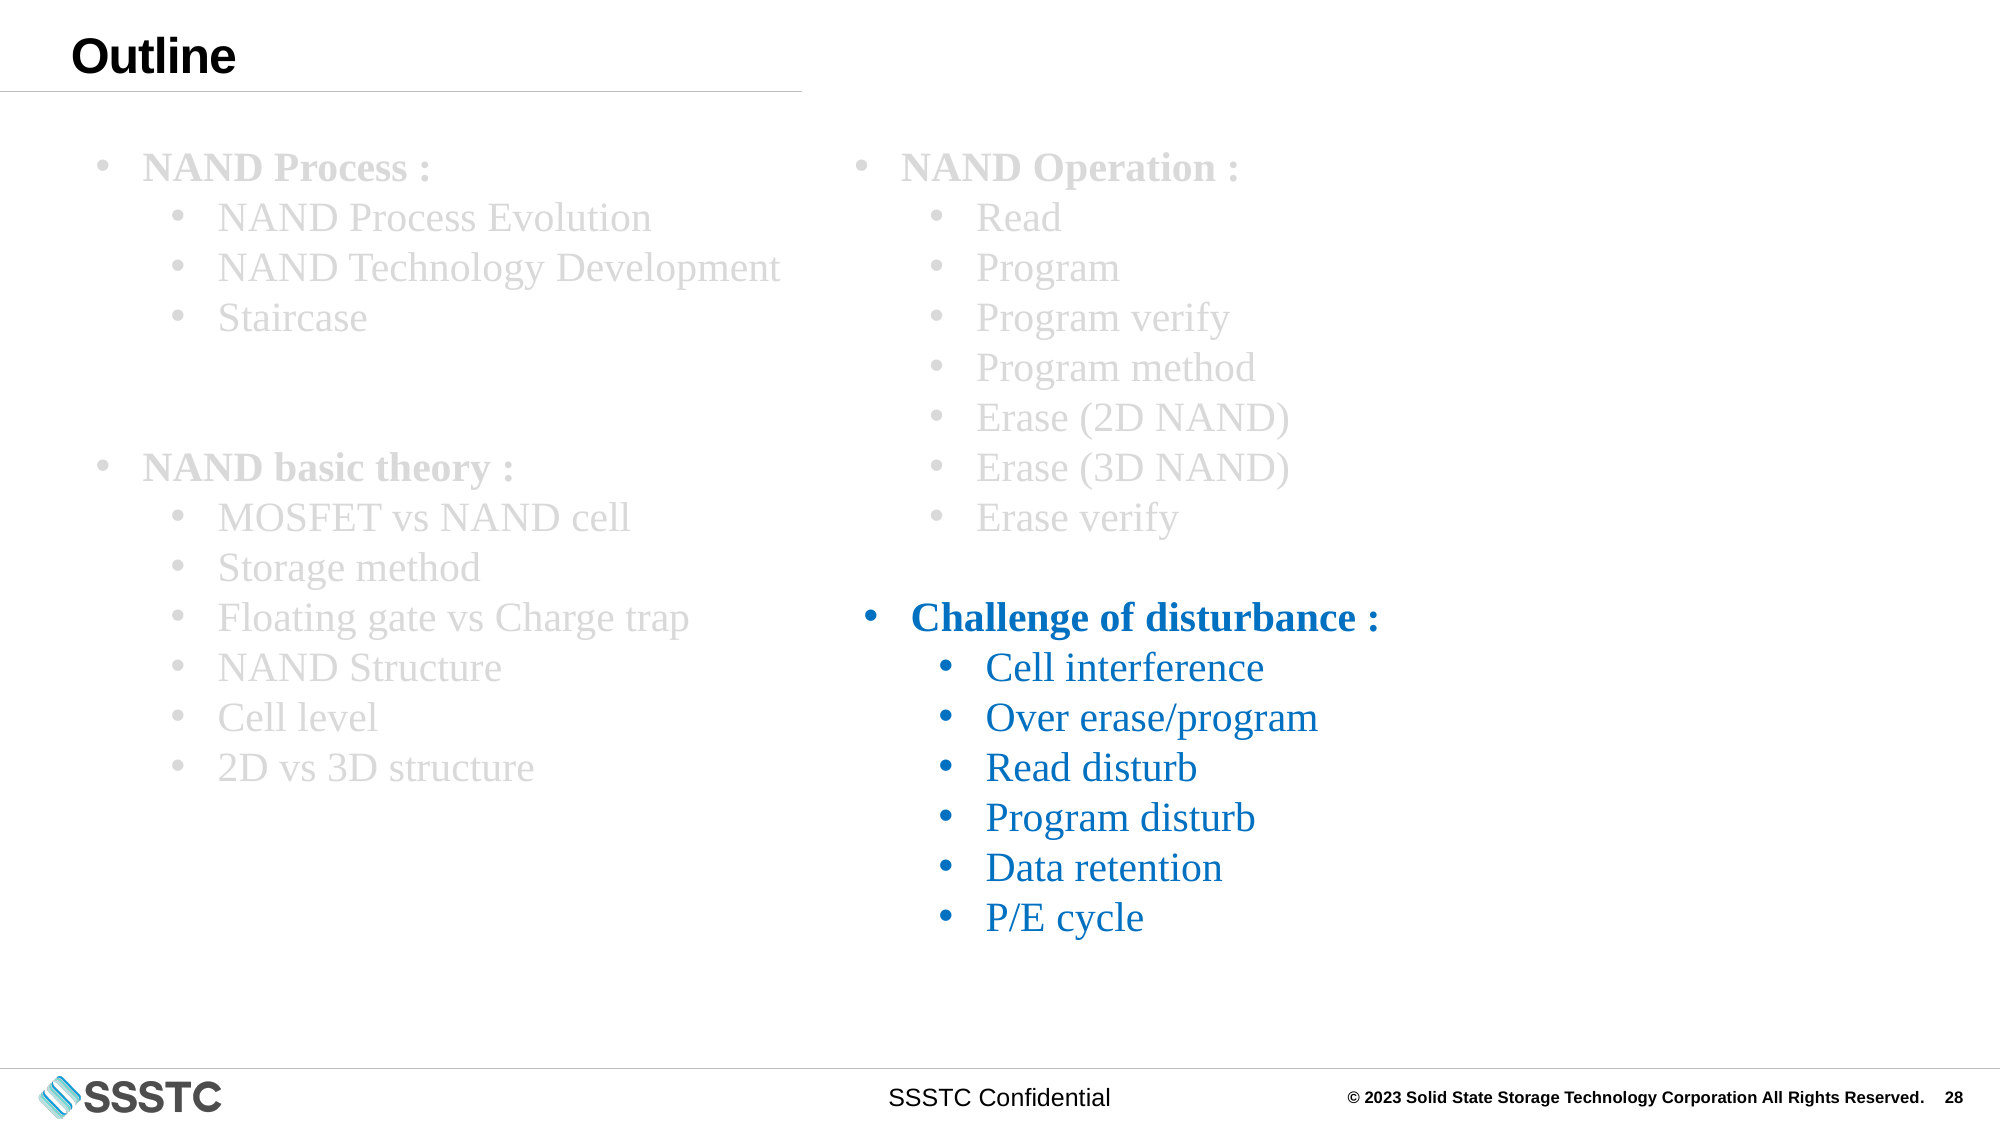

# Outline
NAND Process :
NAND Process Evolution
NAND Technology Development
Staircase

NAND basic theory :
MOSFET vs NAND cell
Storage method
Floating gate vs Charge trap
NAND Structure
Cell level
2D vs 3D structure

NAND Operation :
Read
Program
Program verify
Program method
Erase (2D NAND)
Erase (3D NAND)
Erase verify

Challenge of disturbance :
Cell interference
Over erase/program
Read disturb
Program disturb
Data retention
P/E cycle
SSSTC Confidential